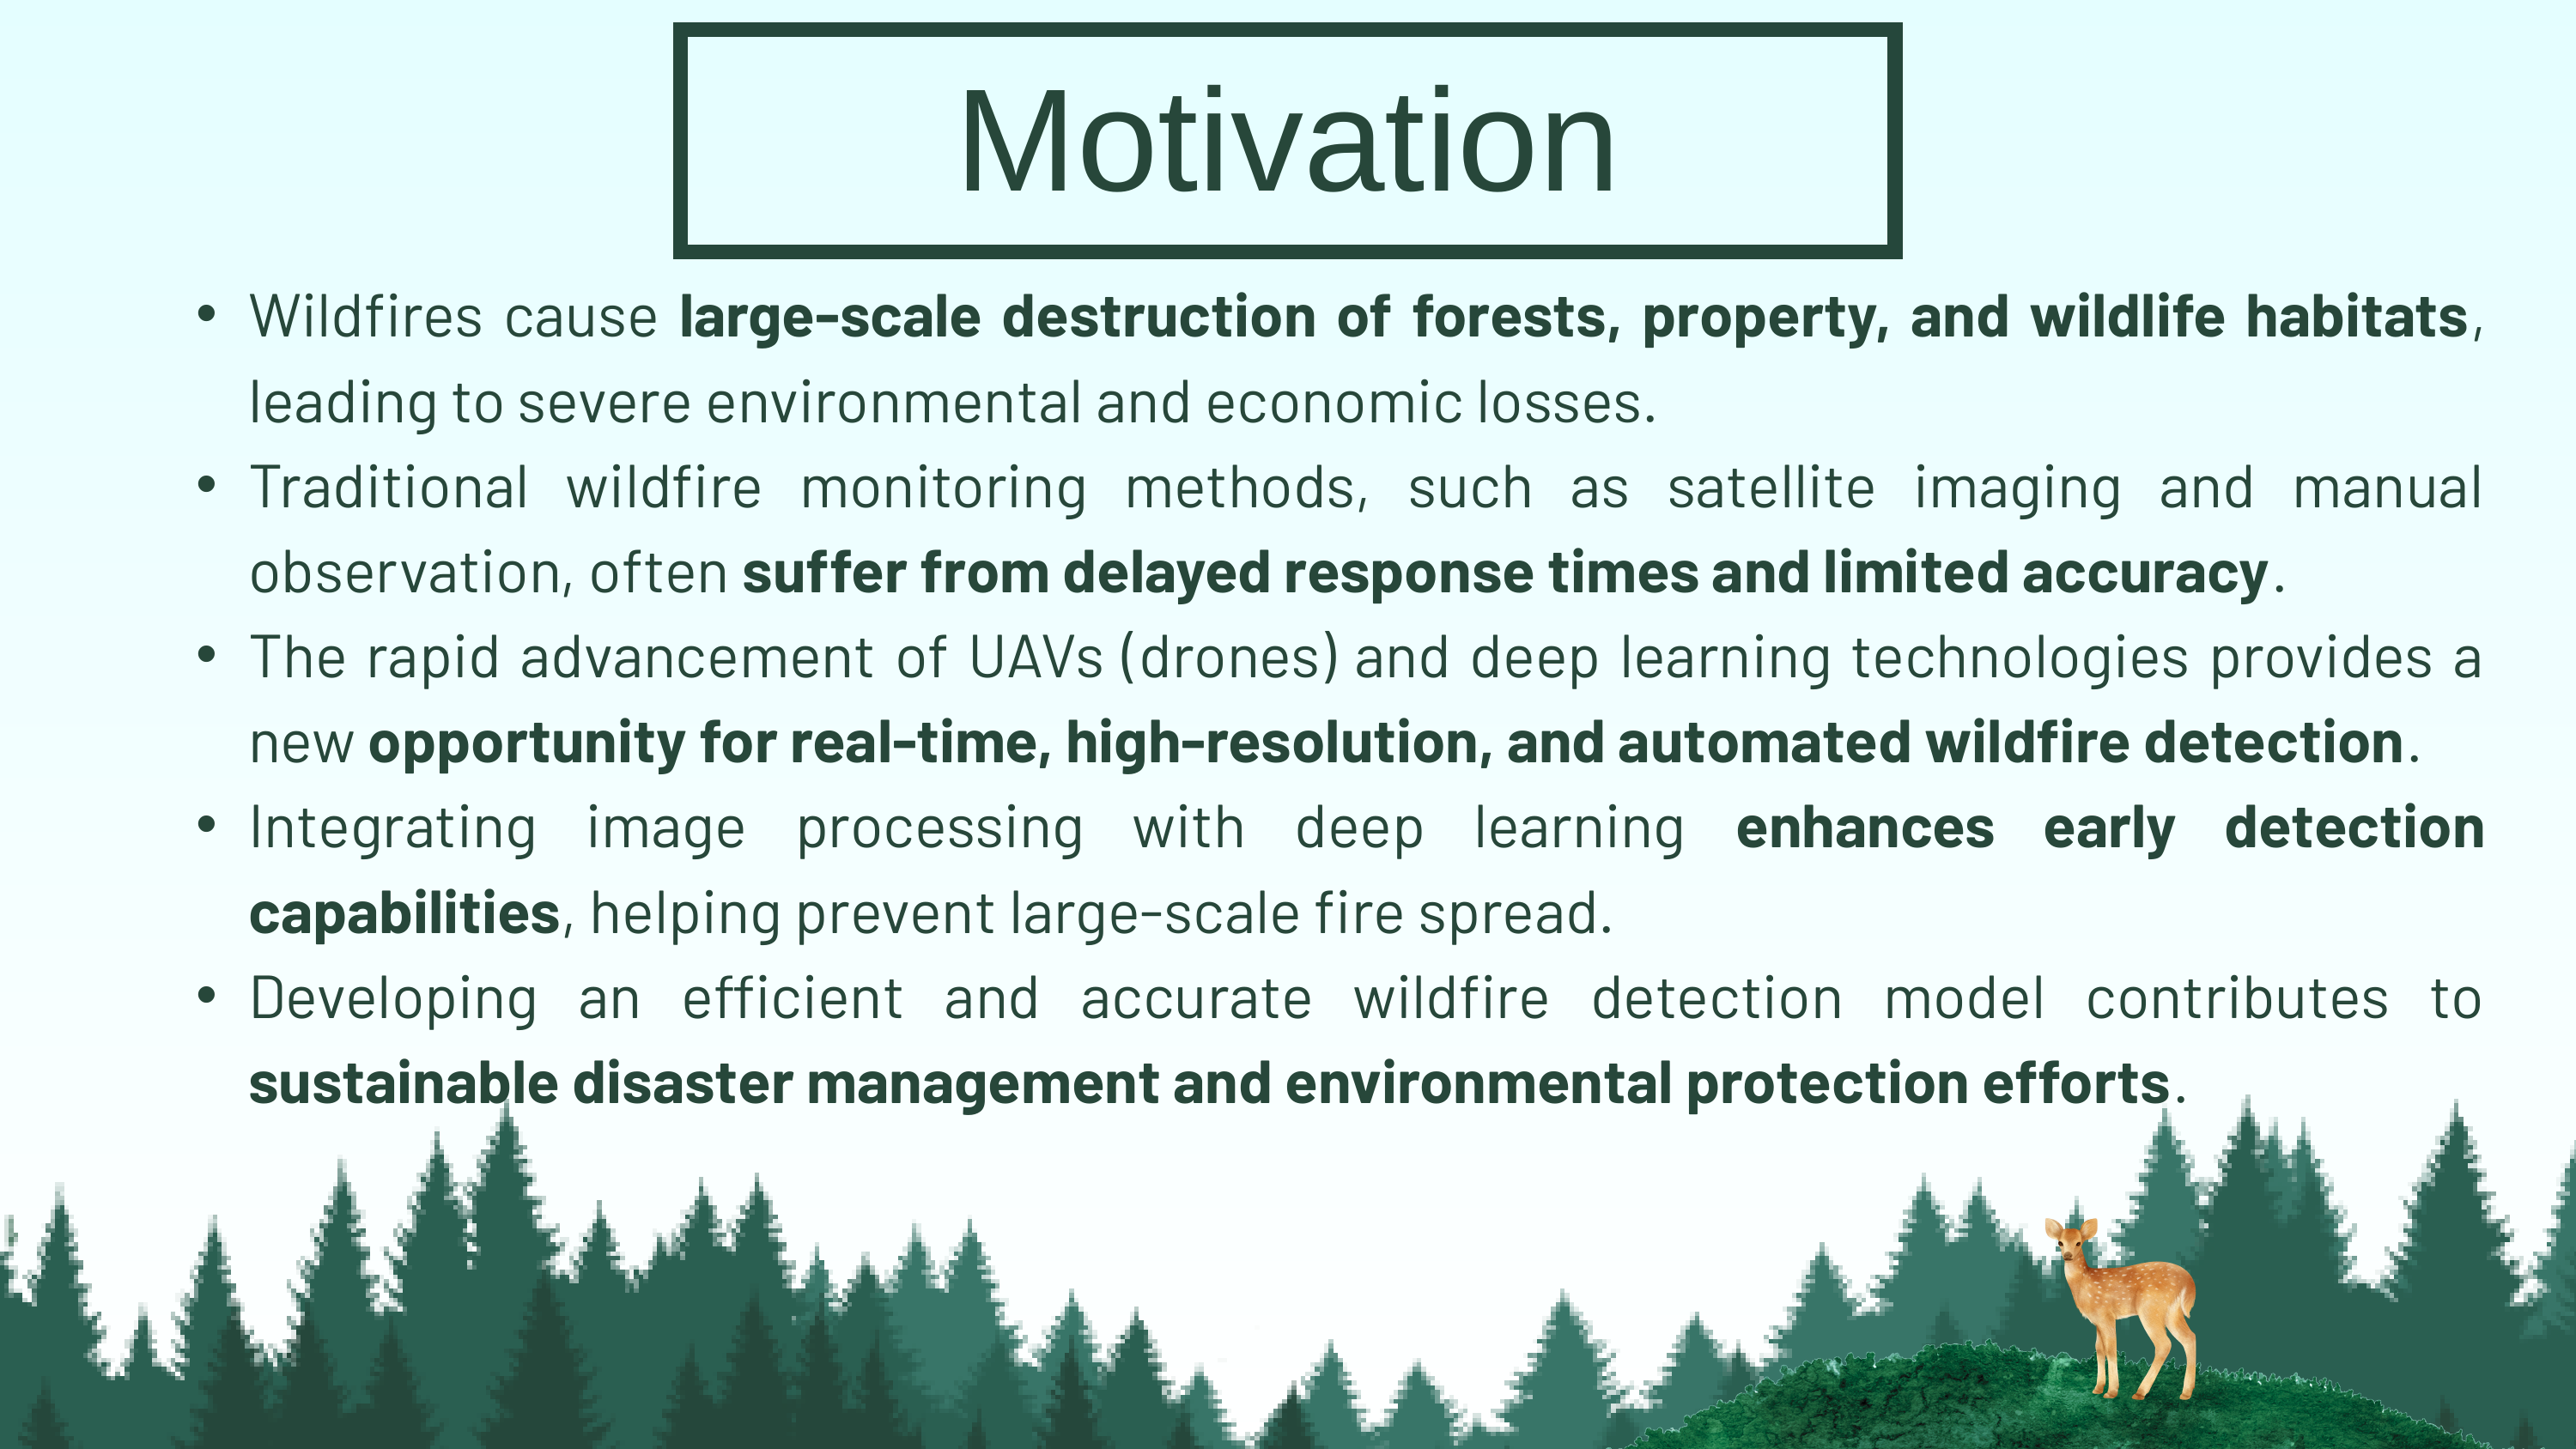

Motivation
Wildfires cause large-scale destruction of forests, property, and wildlife habitats, leading to severe environmental and economic losses.
Traditional wildfire monitoring methods, such as satellite imaging and manual observation, often suffer from delayed response times and limited accuracy.
The rapid advancement of UAVs (drones) and deep learning technologies provides a new opportunity for real-time, high-resolution, and automated wildfire detection.
Integrating image processing with deep learning enhances early detection capabilities, helping prevent large-scale fire spread.
Developing an efficient and accurate wildfire detection model contributes to sustainable disaster management and environmental protection efforts.